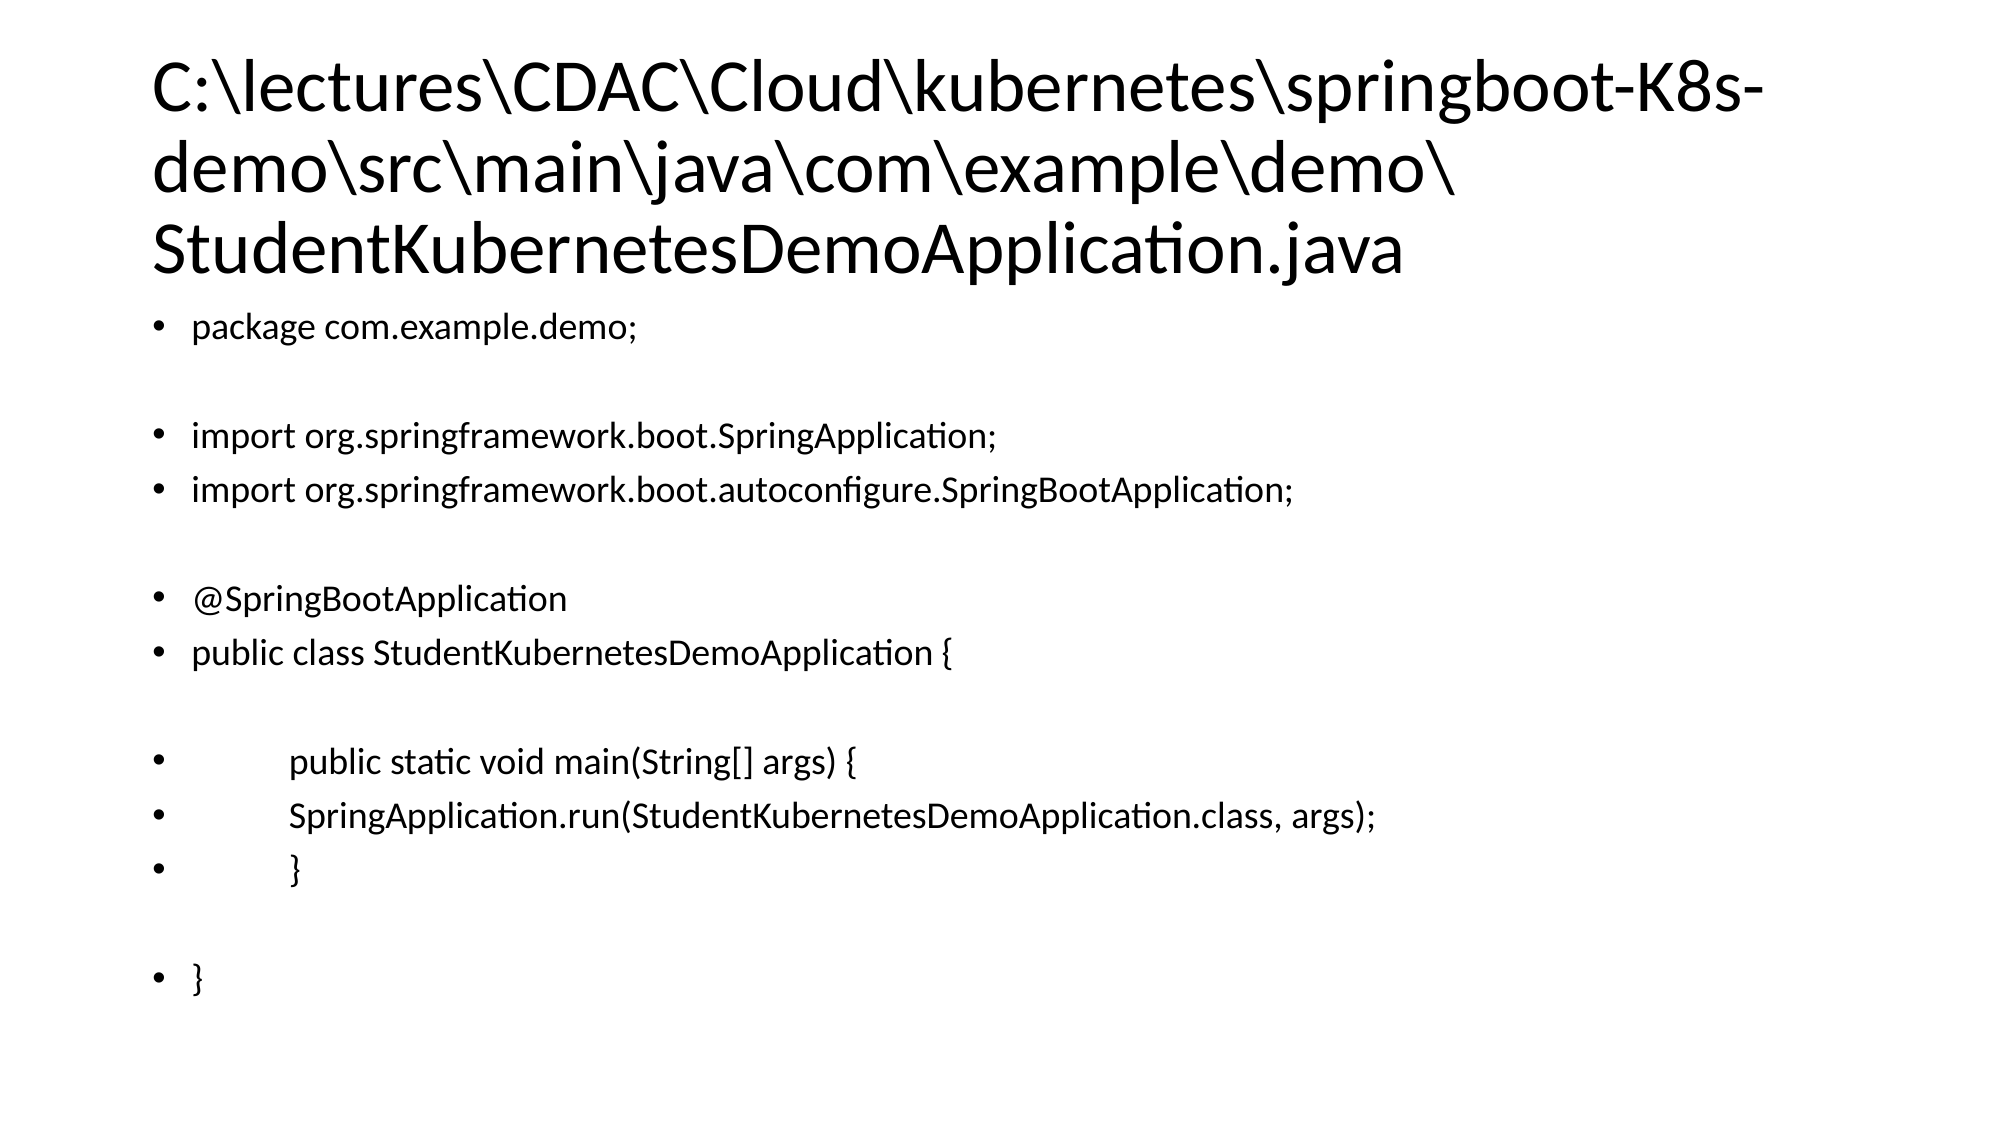

# C:\lectures\CDAC\Cloud\kubernetes\springboot-K8s-demo\src\main\java\com\example\demo\StudentKubernetesDemoApplication.java
package com.example.demo;

import org.springframework.boot.SpringApplication;
import org.springframework.boot.autoconfigure.SpringBootApplication;

@SpringBootApplication
public class StudentKubernetesDemoApplication {

	public static void main(String[] args) {
		SpringApplication.run(StudentKubernetesDemoApplication.class, args);
	}

}